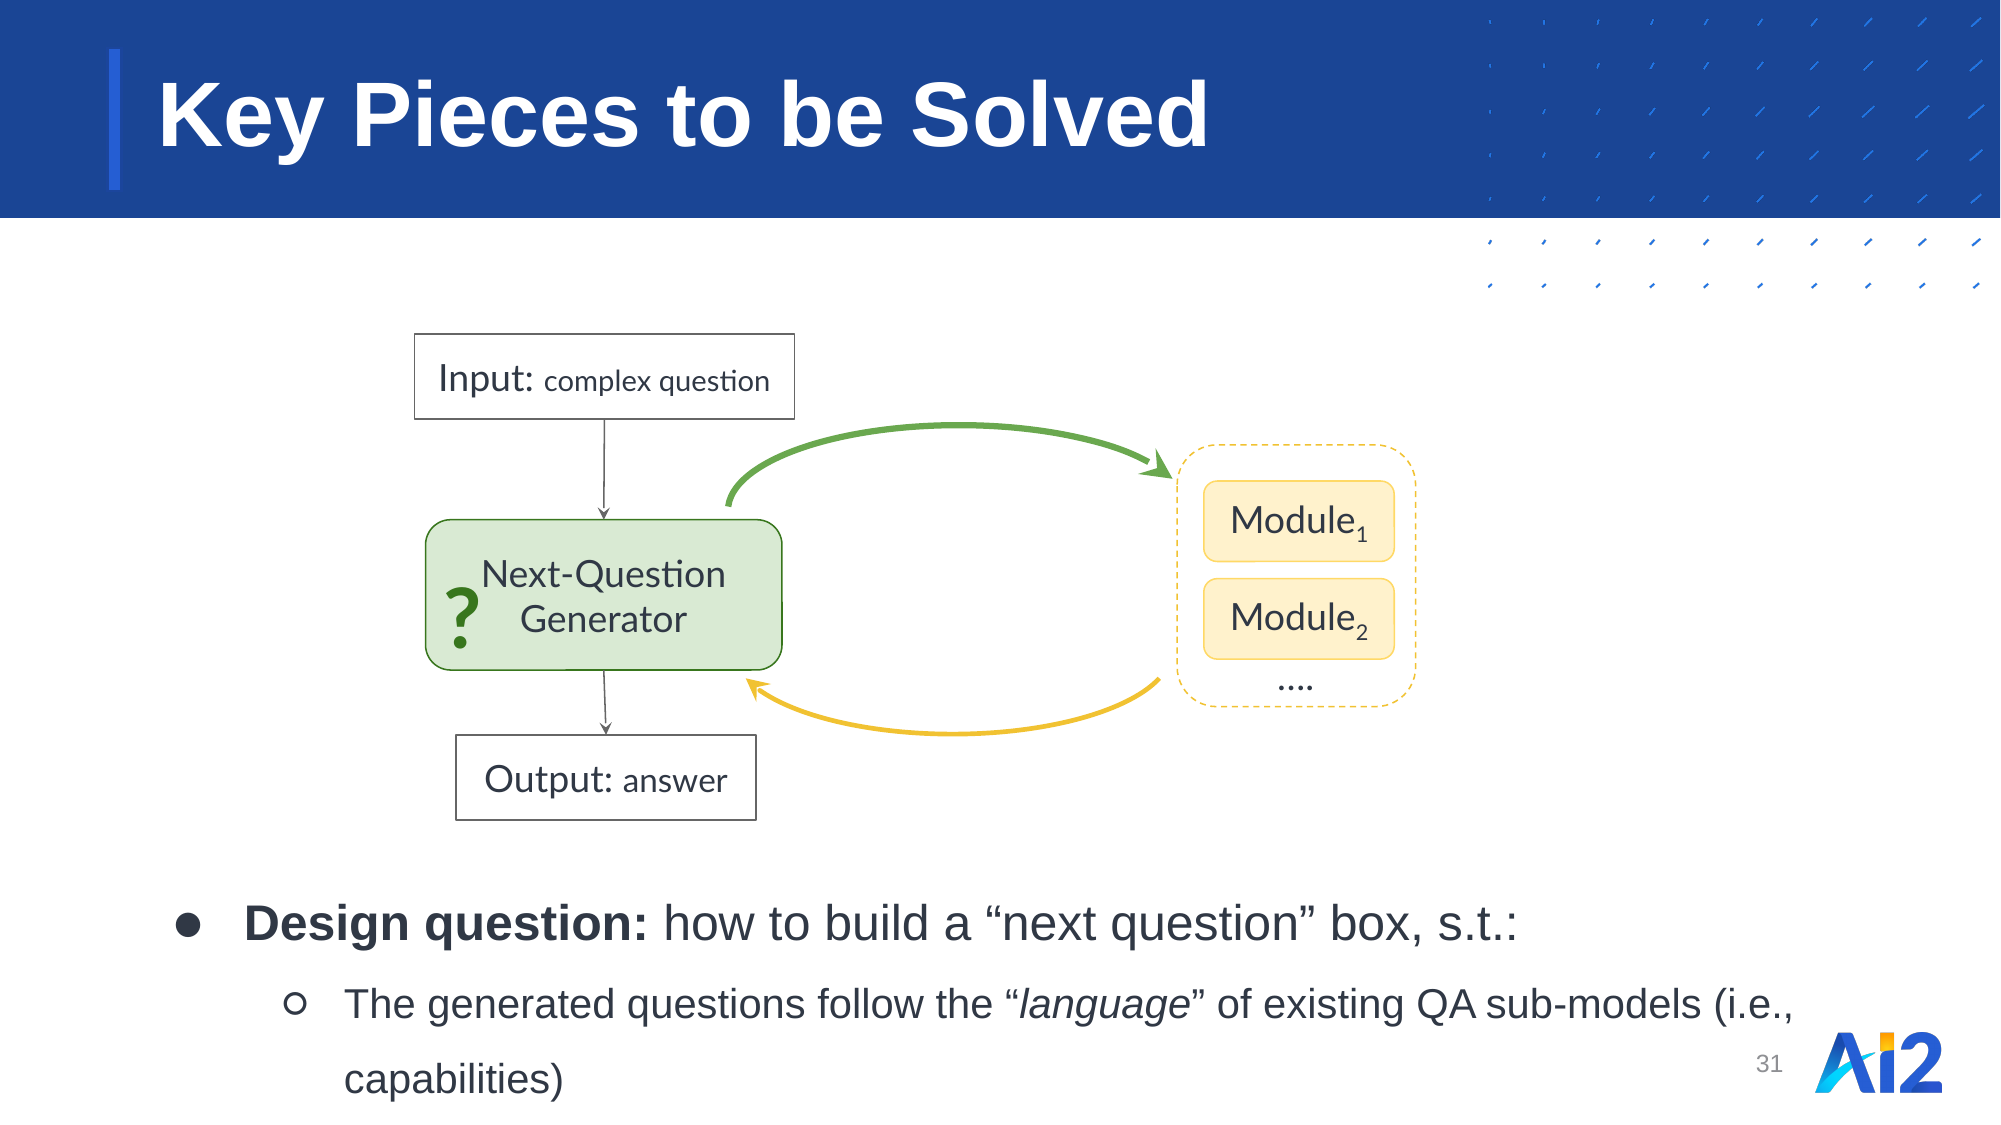

# Key Pieces to be Solved
Input: complex question

Module1
Next-Question Generator
?

Module2
….
Output: answer
Design question: how to build a “next question” box, s.t.:
The generated questions follow the “language” of existing QA sub-models (i.e., capabilities)
31